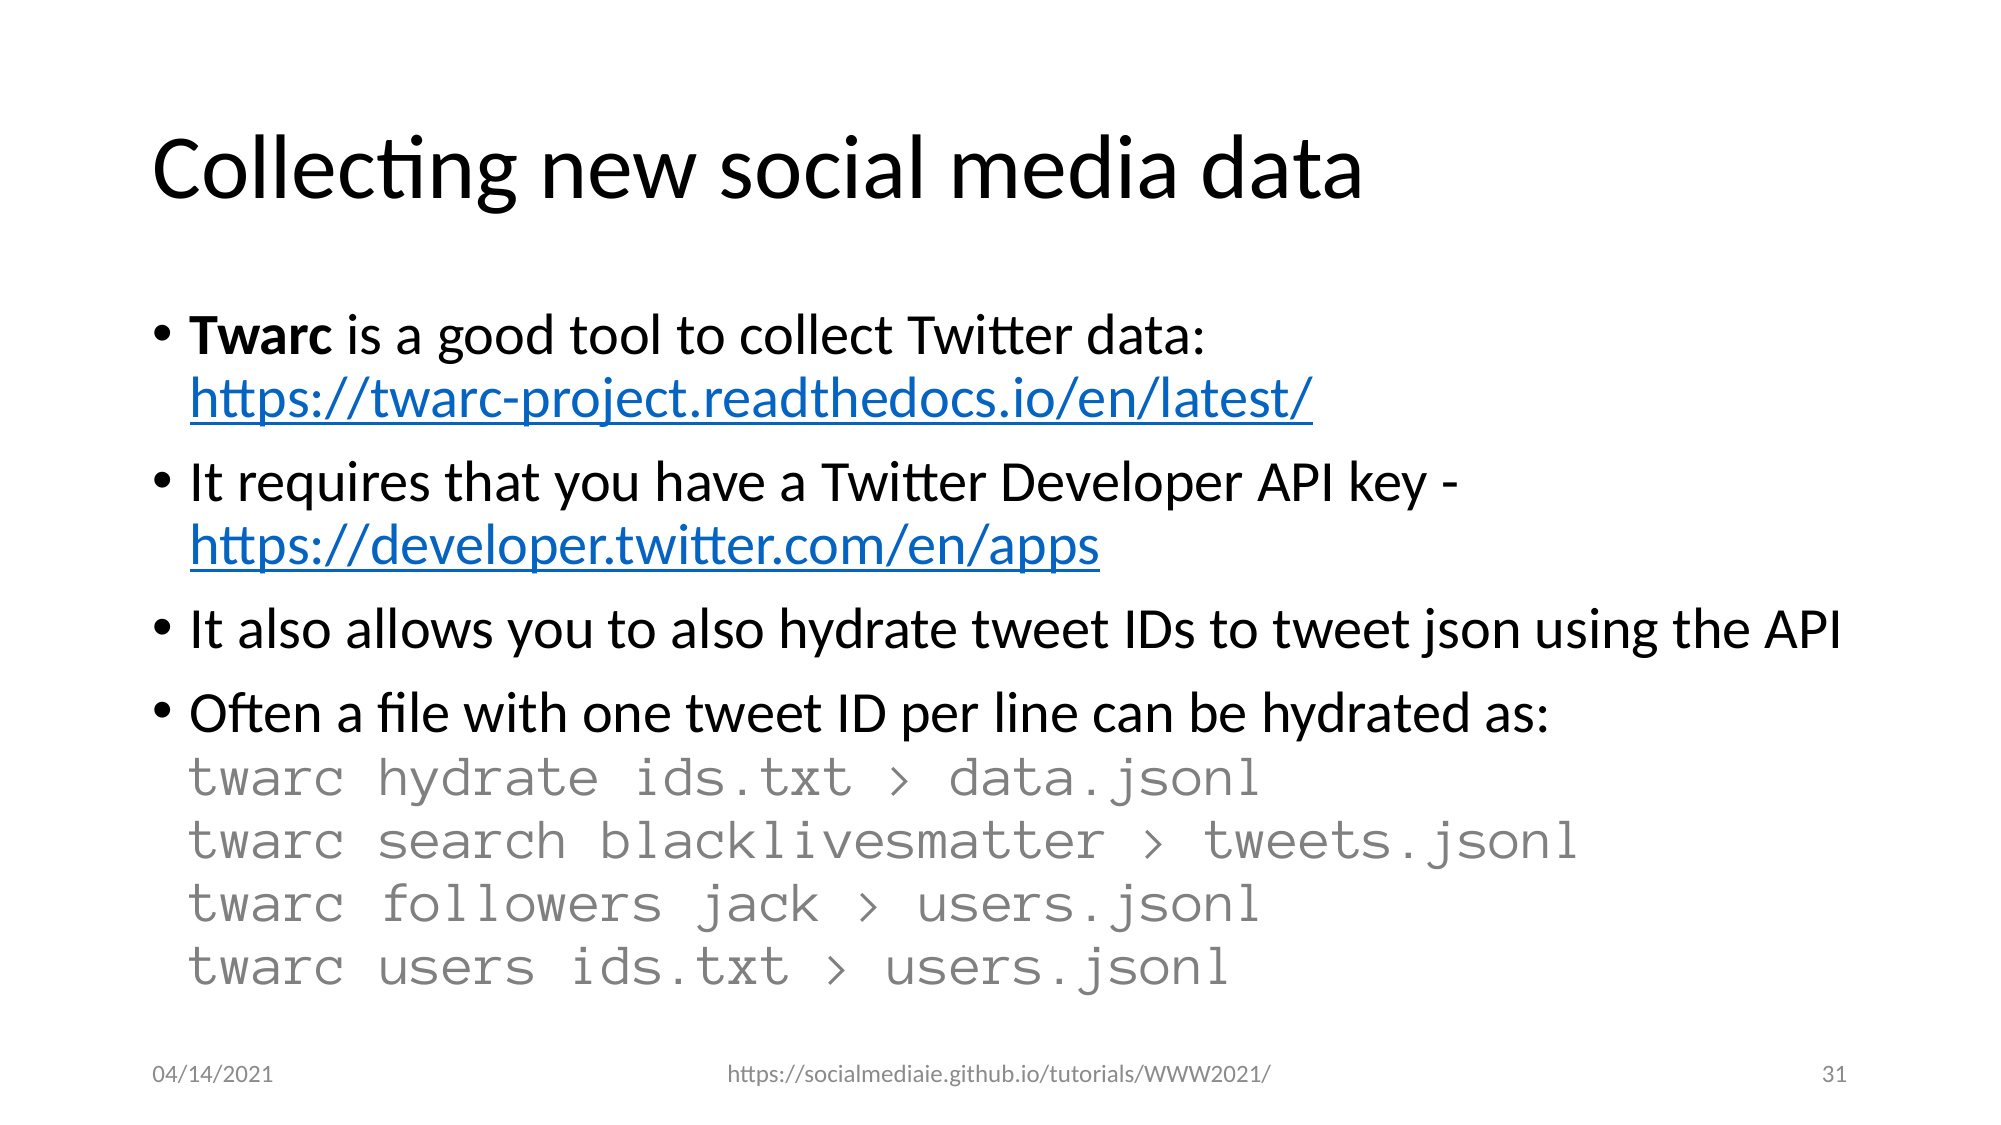

# Collecting new social media data
Twarc is a good tool to collect Twitter data:
https://twarc-project.readthedocs.io/en/latest/
It requires that you have a Twitter Developer API key - https://developer.twitter.com/en/apps
It also allows you to also hydrate tweet IDs to tweet json using the API
Often a file with one tweet ID per line can be hydrated as:
twarc hydrate ids.txt > data.jsonl
twarc search blacklivesmatter > tweets.jsonl
twarc followers jack > users.jsonl
twarc users ids.txt > users.jsonl

04/14/2021
https://socialmediaie.github.io/tutorials/WWW2021/
31